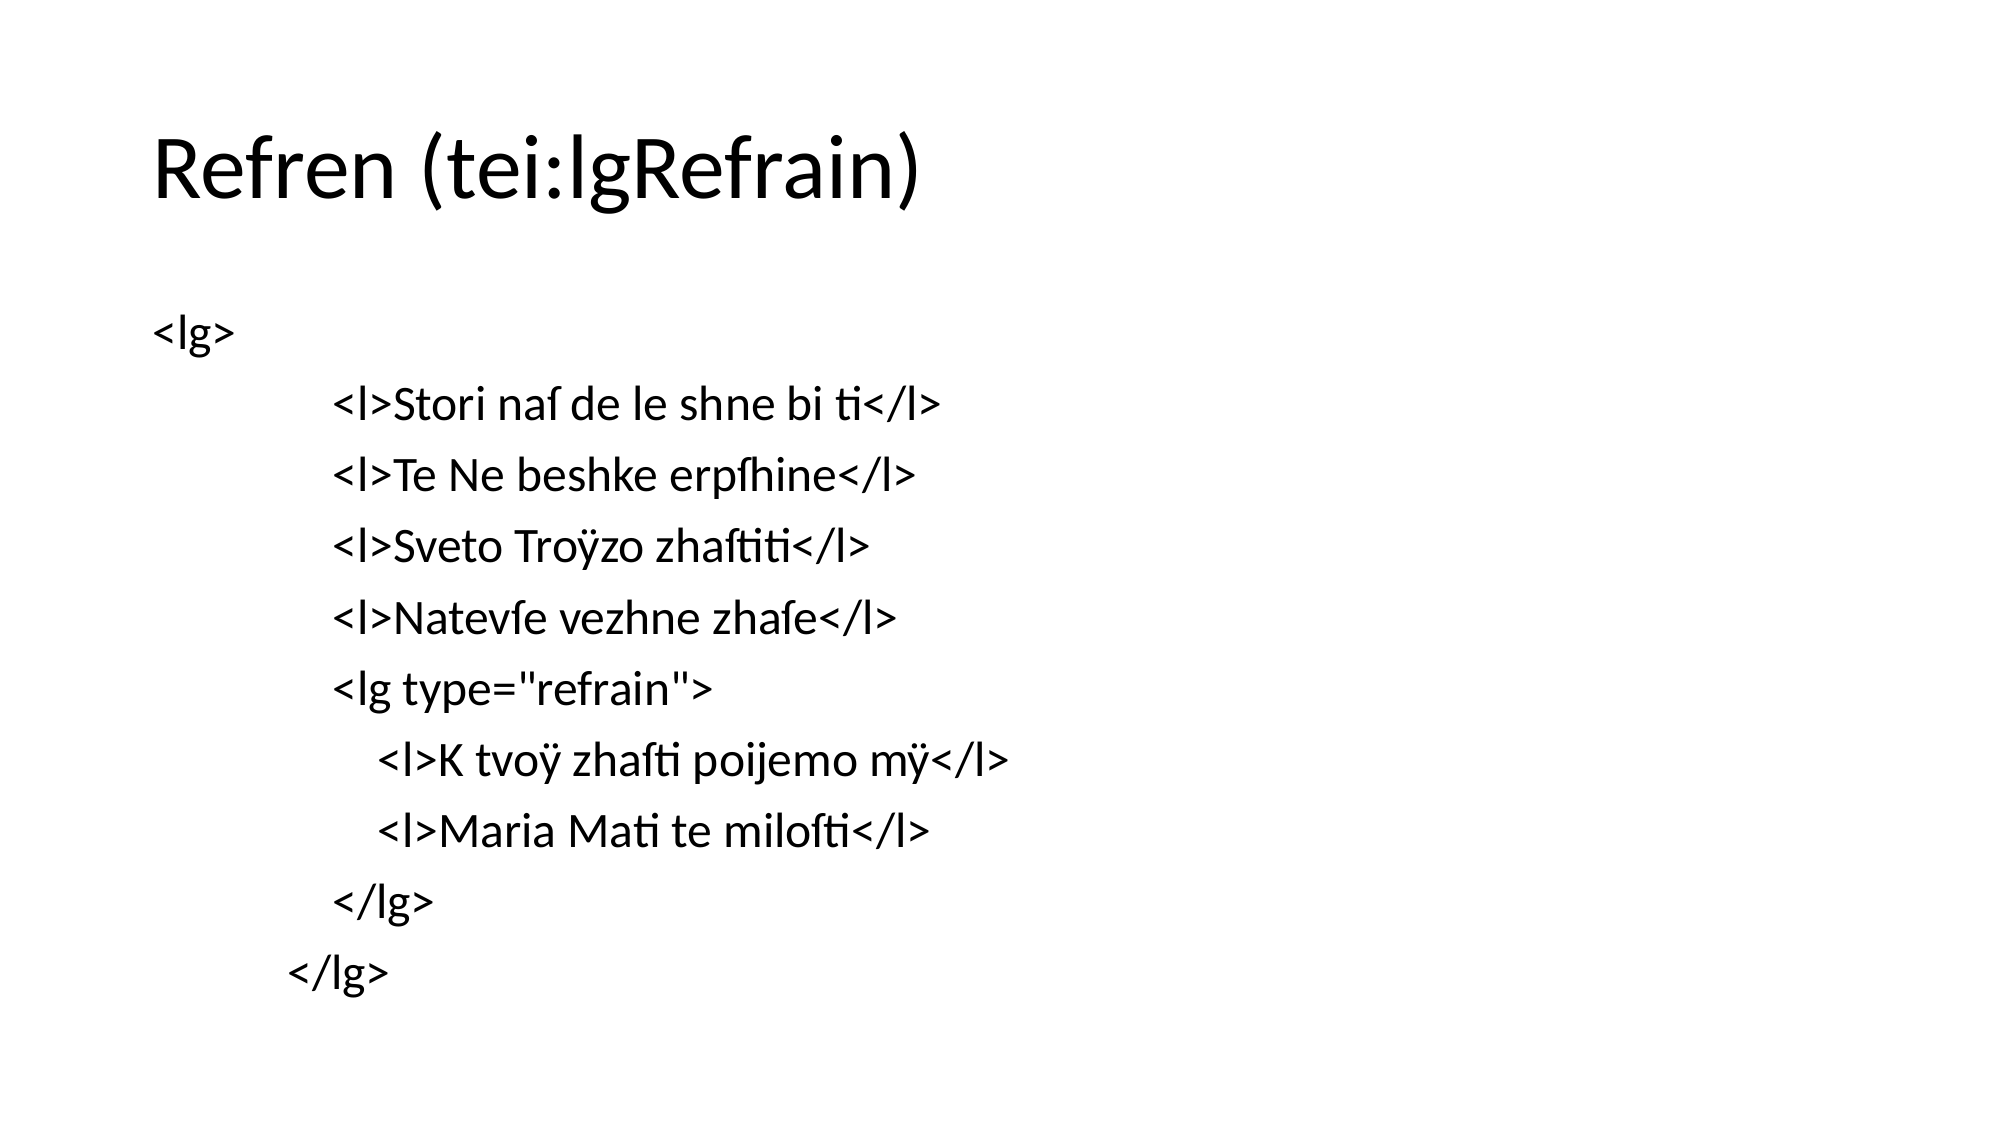

# Refren (tei:lgRefrain)
<lg>
                <l>Stori naſ de le shne bi ti</l>
                <l>Te Ne beshke erpſhine</l>
                <l>Sveto Troÿzo zhaſtiti</l>
                <l>Natevſe vezhne zhaſe</l>
                <lg type="refrain">
                    <l>K tvoÿ zhaſti poijemo mÿ</l>
                    <l>Maria Mati te miloſti</l>
                </lg>
            </lg>